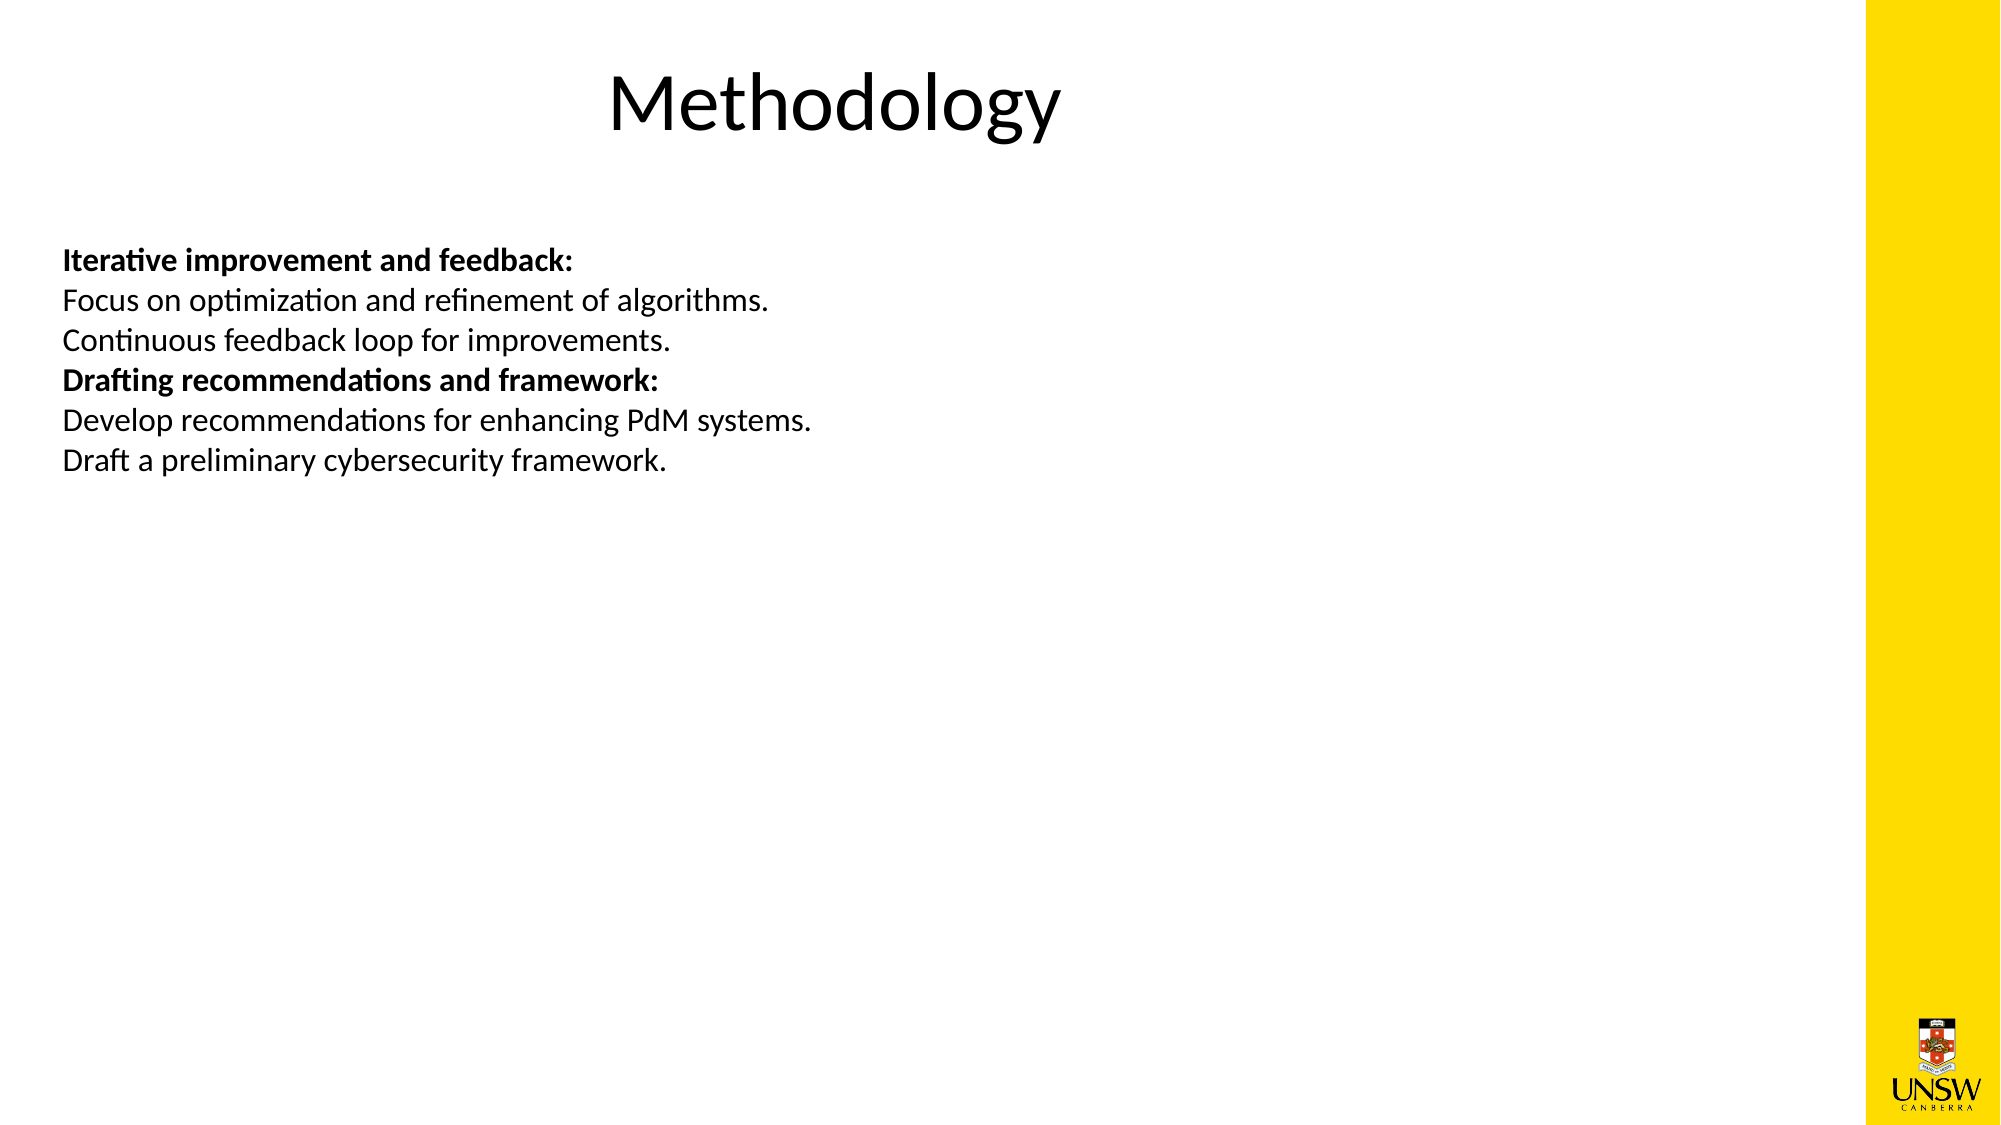

# Methodology
Iterative improvement and feedback:
Focus on optimization and refinement of algorithms.
Continuous feedback loop for improvements.
Drafting recommendations and framework:
Develop recommendations for enhancing PdM systems.
Draft a preliminary cybersecurity framework.